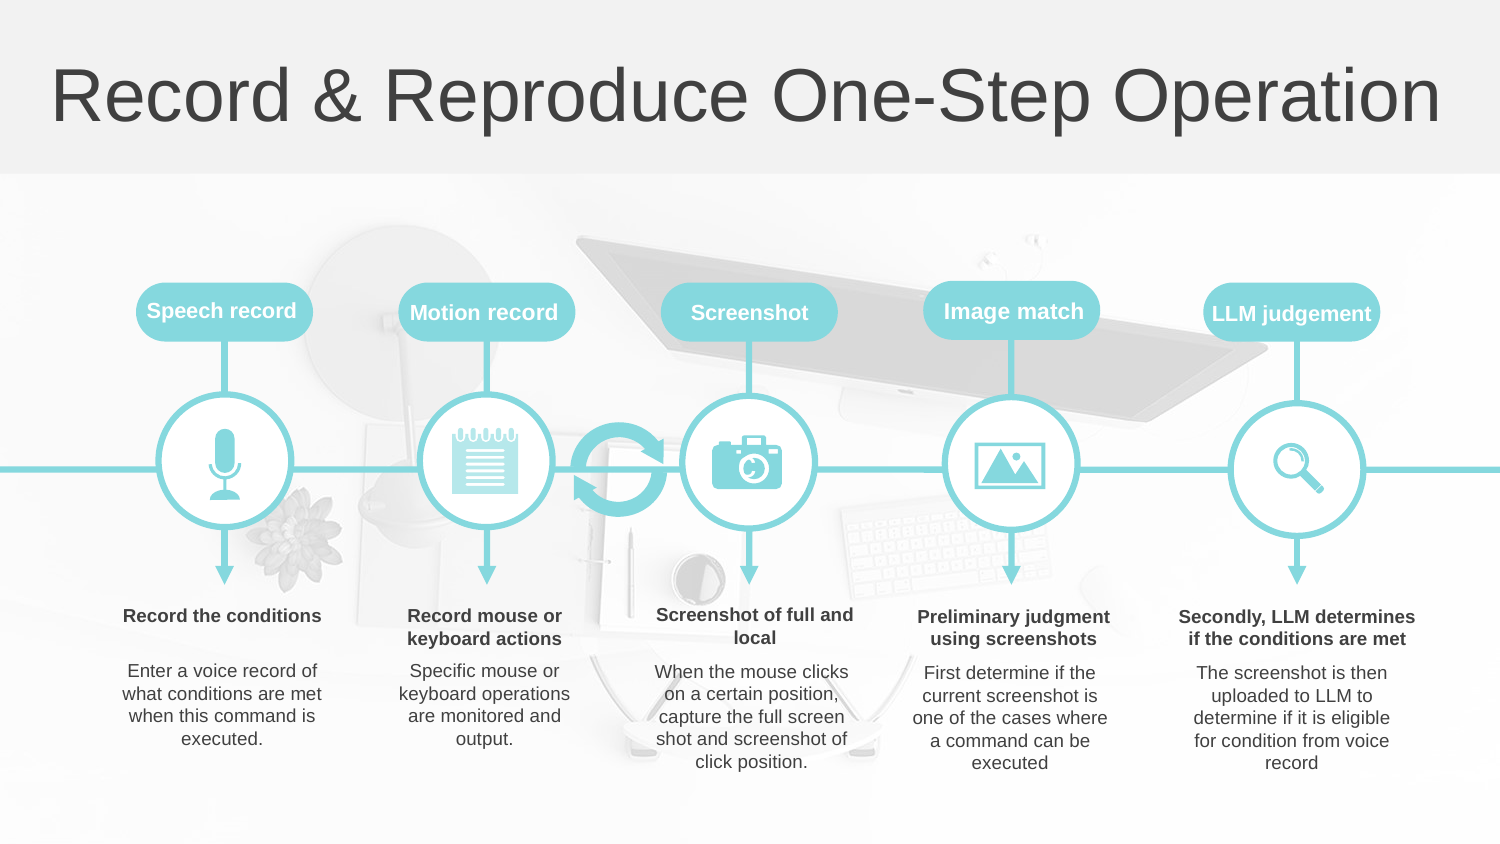

Record & Reproduce One-Step Operation

Image match

Speech record

Motion record

Screenshot

LLM judgement

c

Screenshot of full and local
When the mouse clicks on a certain position, capture the full screen shot and screenshot of click position.
Record mouse or keyboard actions
Specific mouse or keyboard operations are monitored and output.
Record the conditions
Enter a voice record of what conditions are met when this command is executed.
Preliminary judgment using screenshots
First determine if the current screenshot is one of the cases where a command can be executed
Secondly, LLM determines if the conditions are met
The screenshot is then uploaded to LLM to determine if it is eligible for condition from voice record